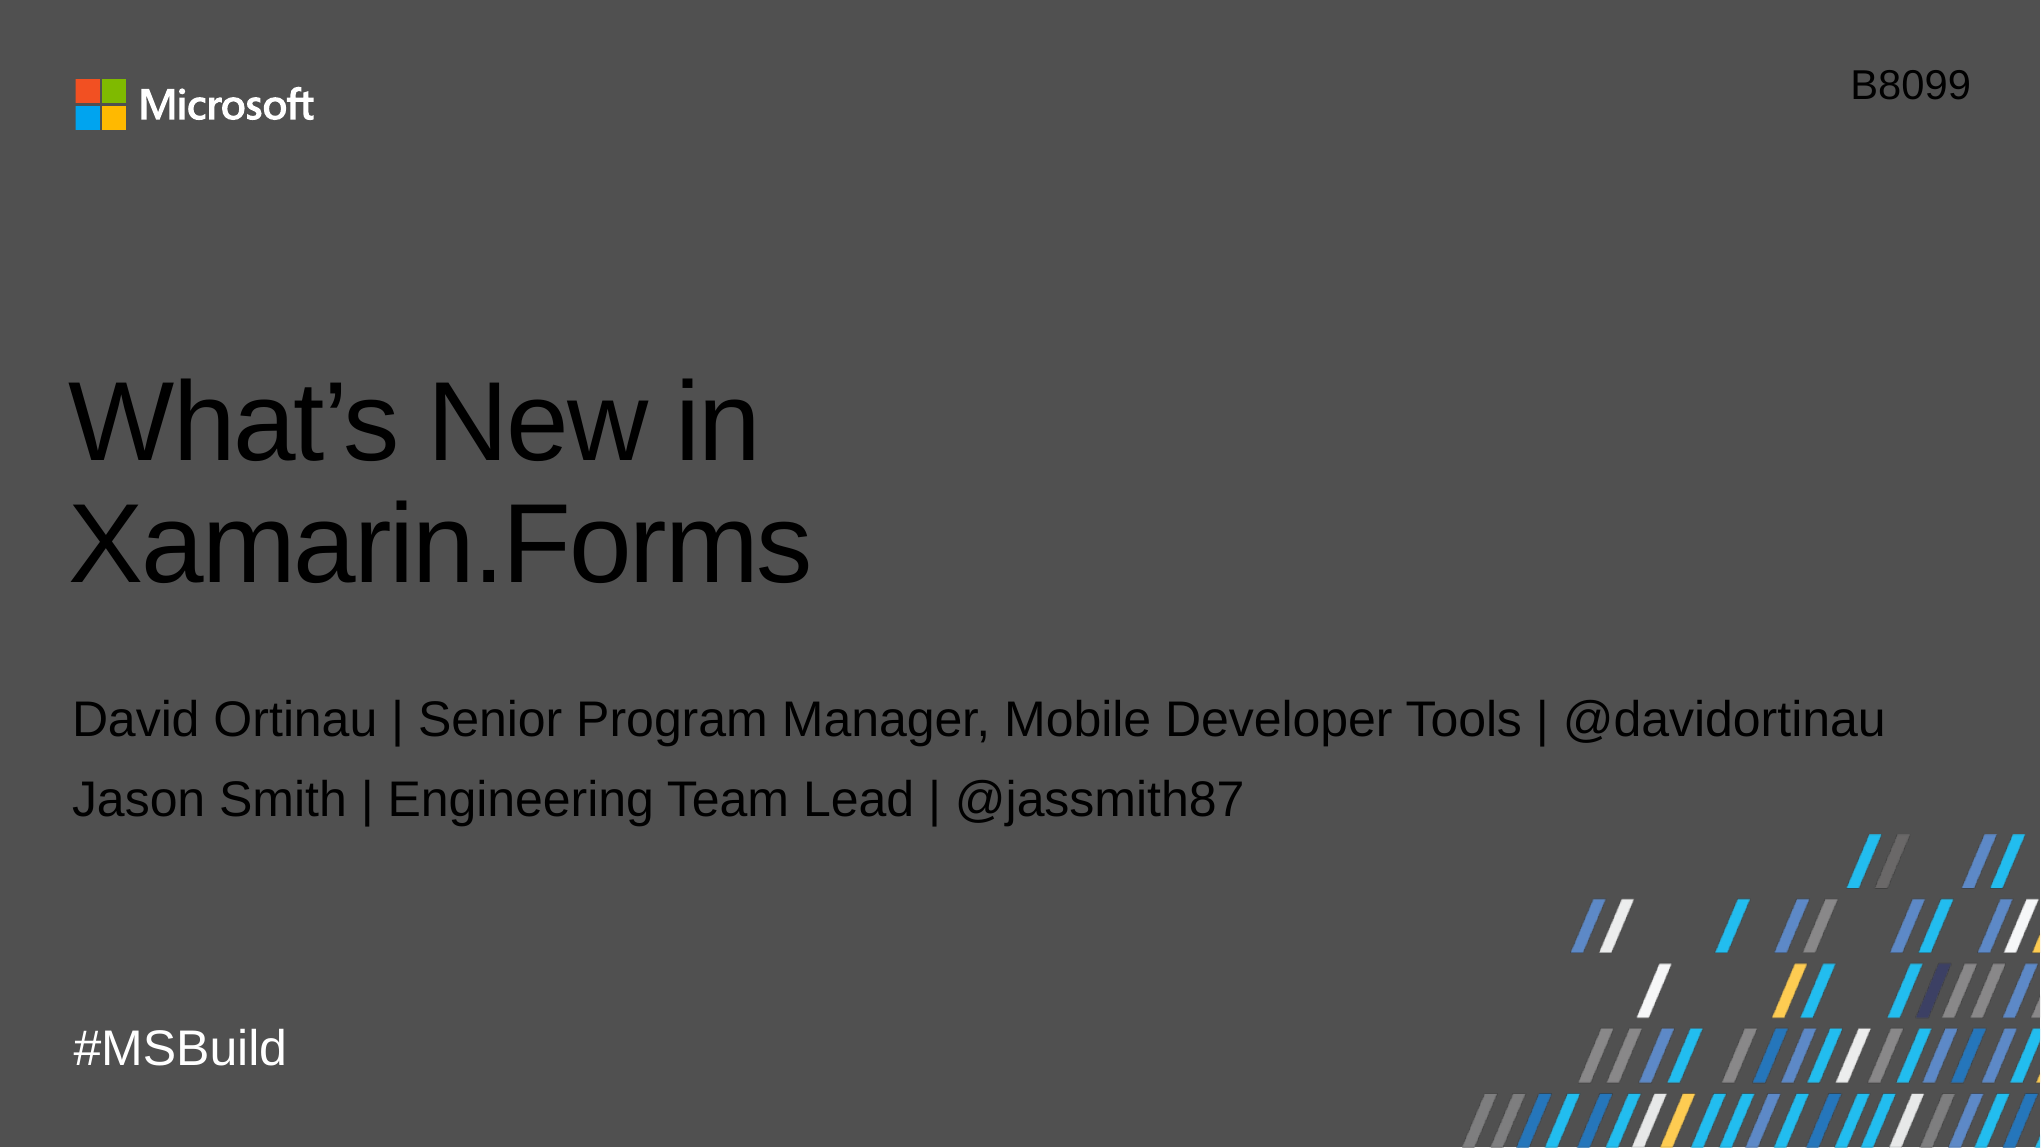

B8099
# What’s New in Xamarin.Forms
David Ortinau | Senior Program Manager, Mobile Developer Tools | @davidortinau
Jason Smith | Engineering Team Lead | @jassmith87